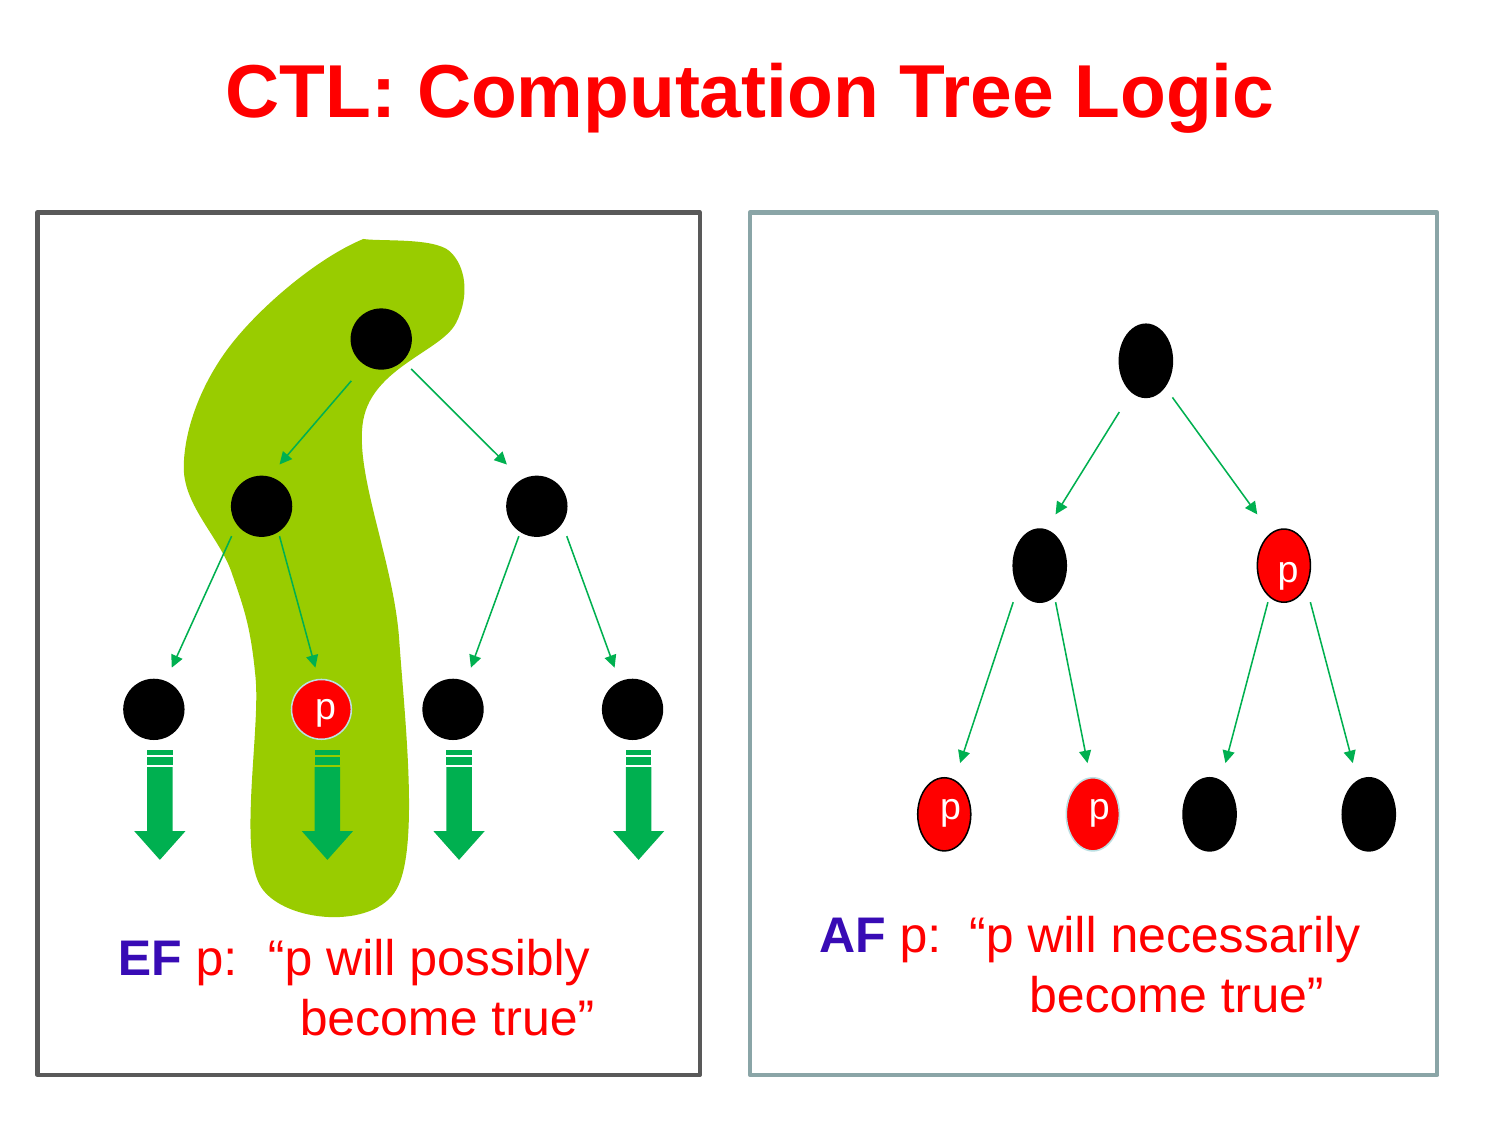

CTL: Computation Tree Logic

AF p:	“p will necessarily
               become true”

p
p

p
p
EF p:	“p will possibly
             become true”